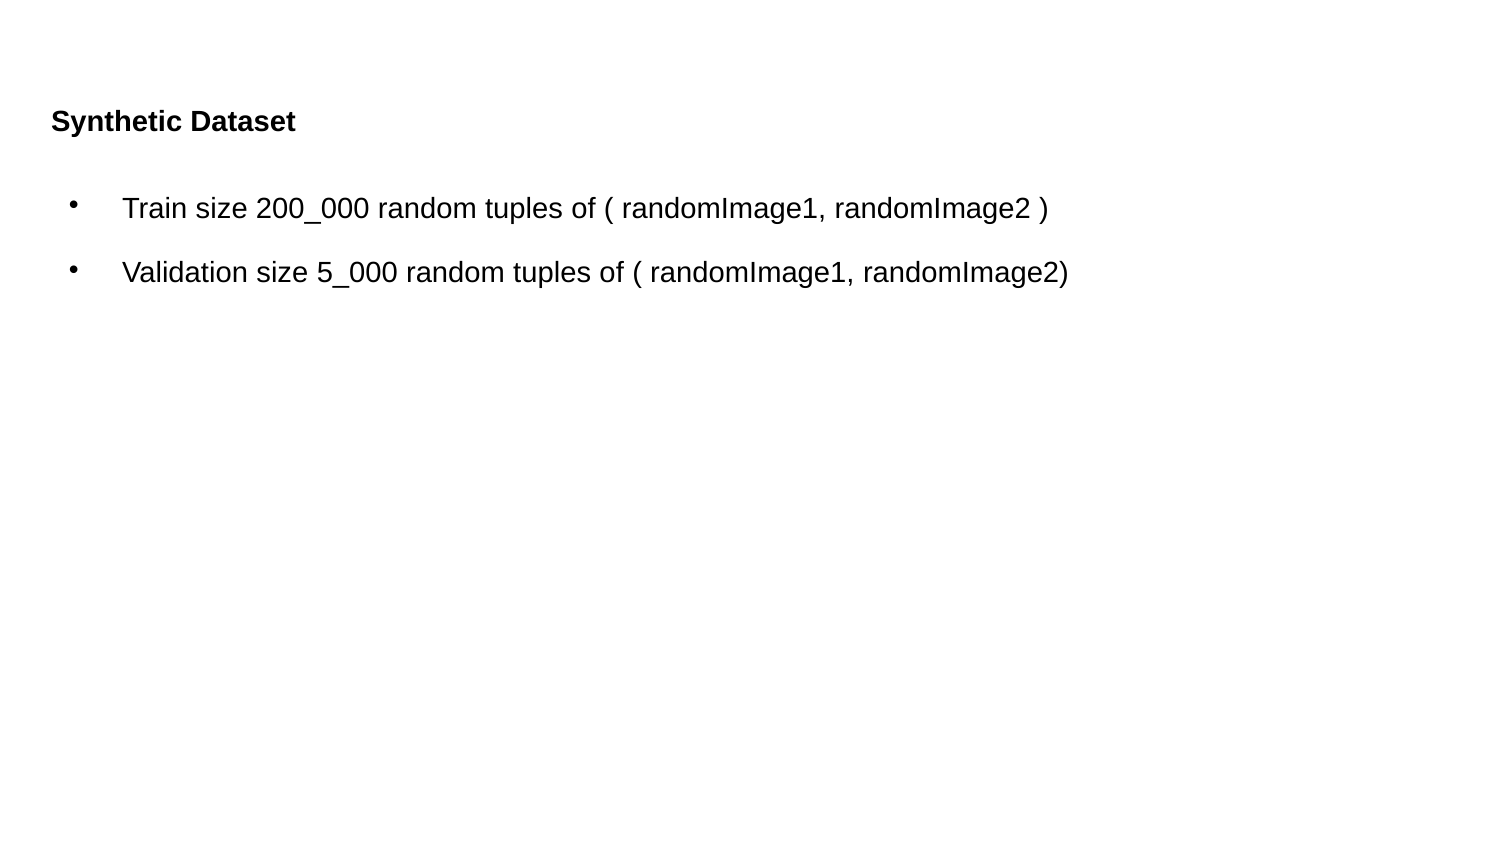

Synthetic Dataset
Train size 200_000 random tuples of ( randomImage1, randomImage2 )
Validation size 5_000 random tuples of ( randomImage1, randomImage2)